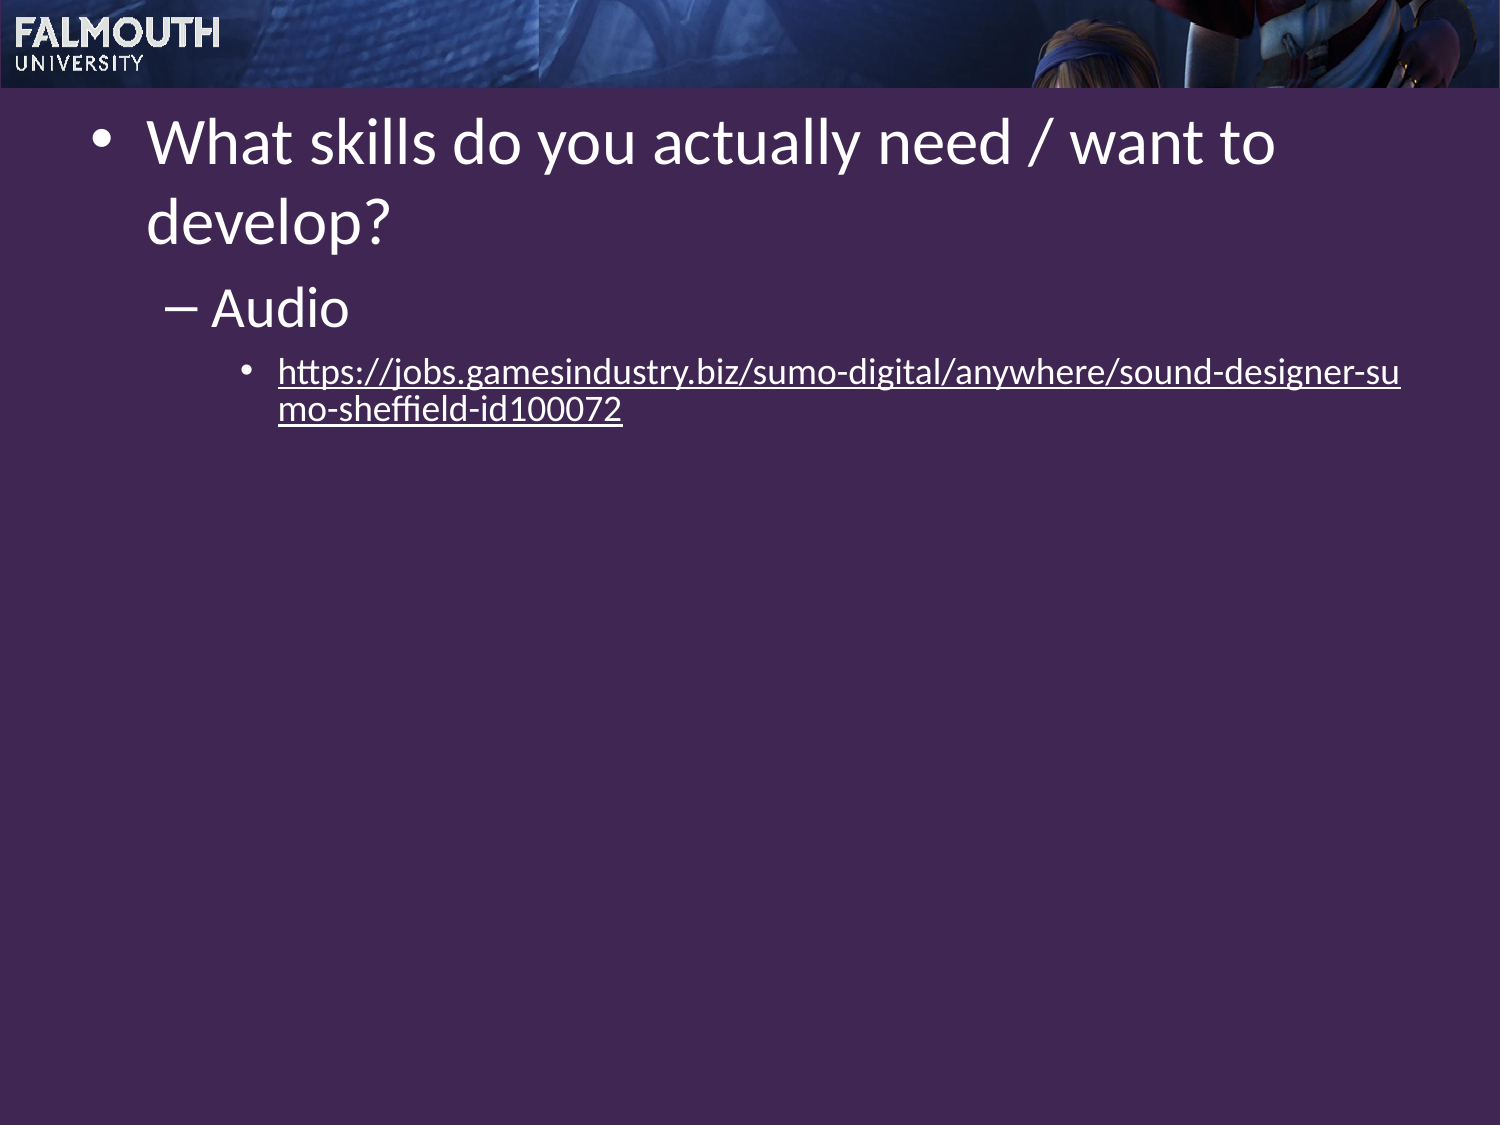

What skills do you actually need / want to develop?
Audio
https://jobs.gamesindustry.biz/sumo-digital/anywhere/sound-designer-sumo-sheffield-id100072